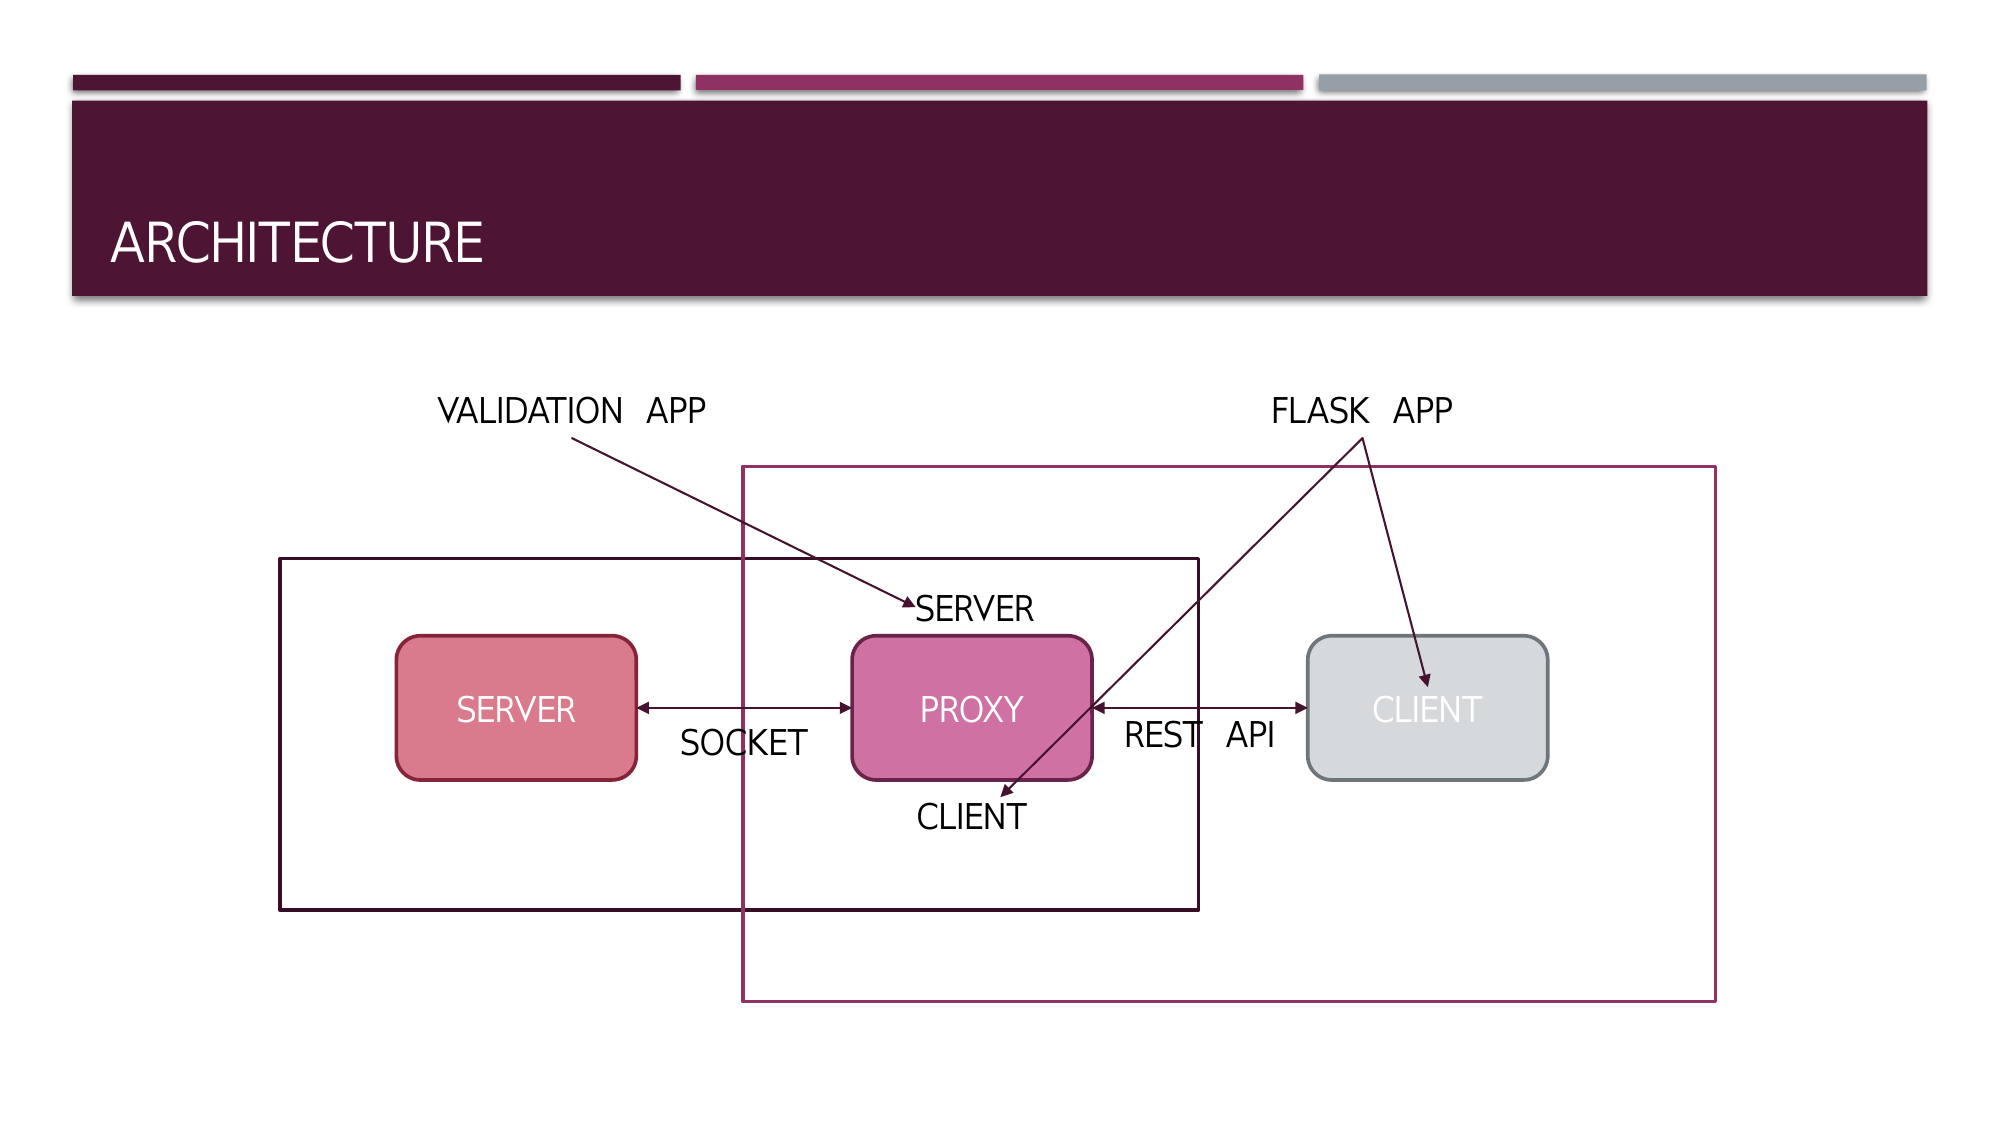

# Architecture
VALIDATION  APP
FLASK  APP

SERVER
SERVER
PROXY
CLIENT
REST  API
SOCKET
CLIENT